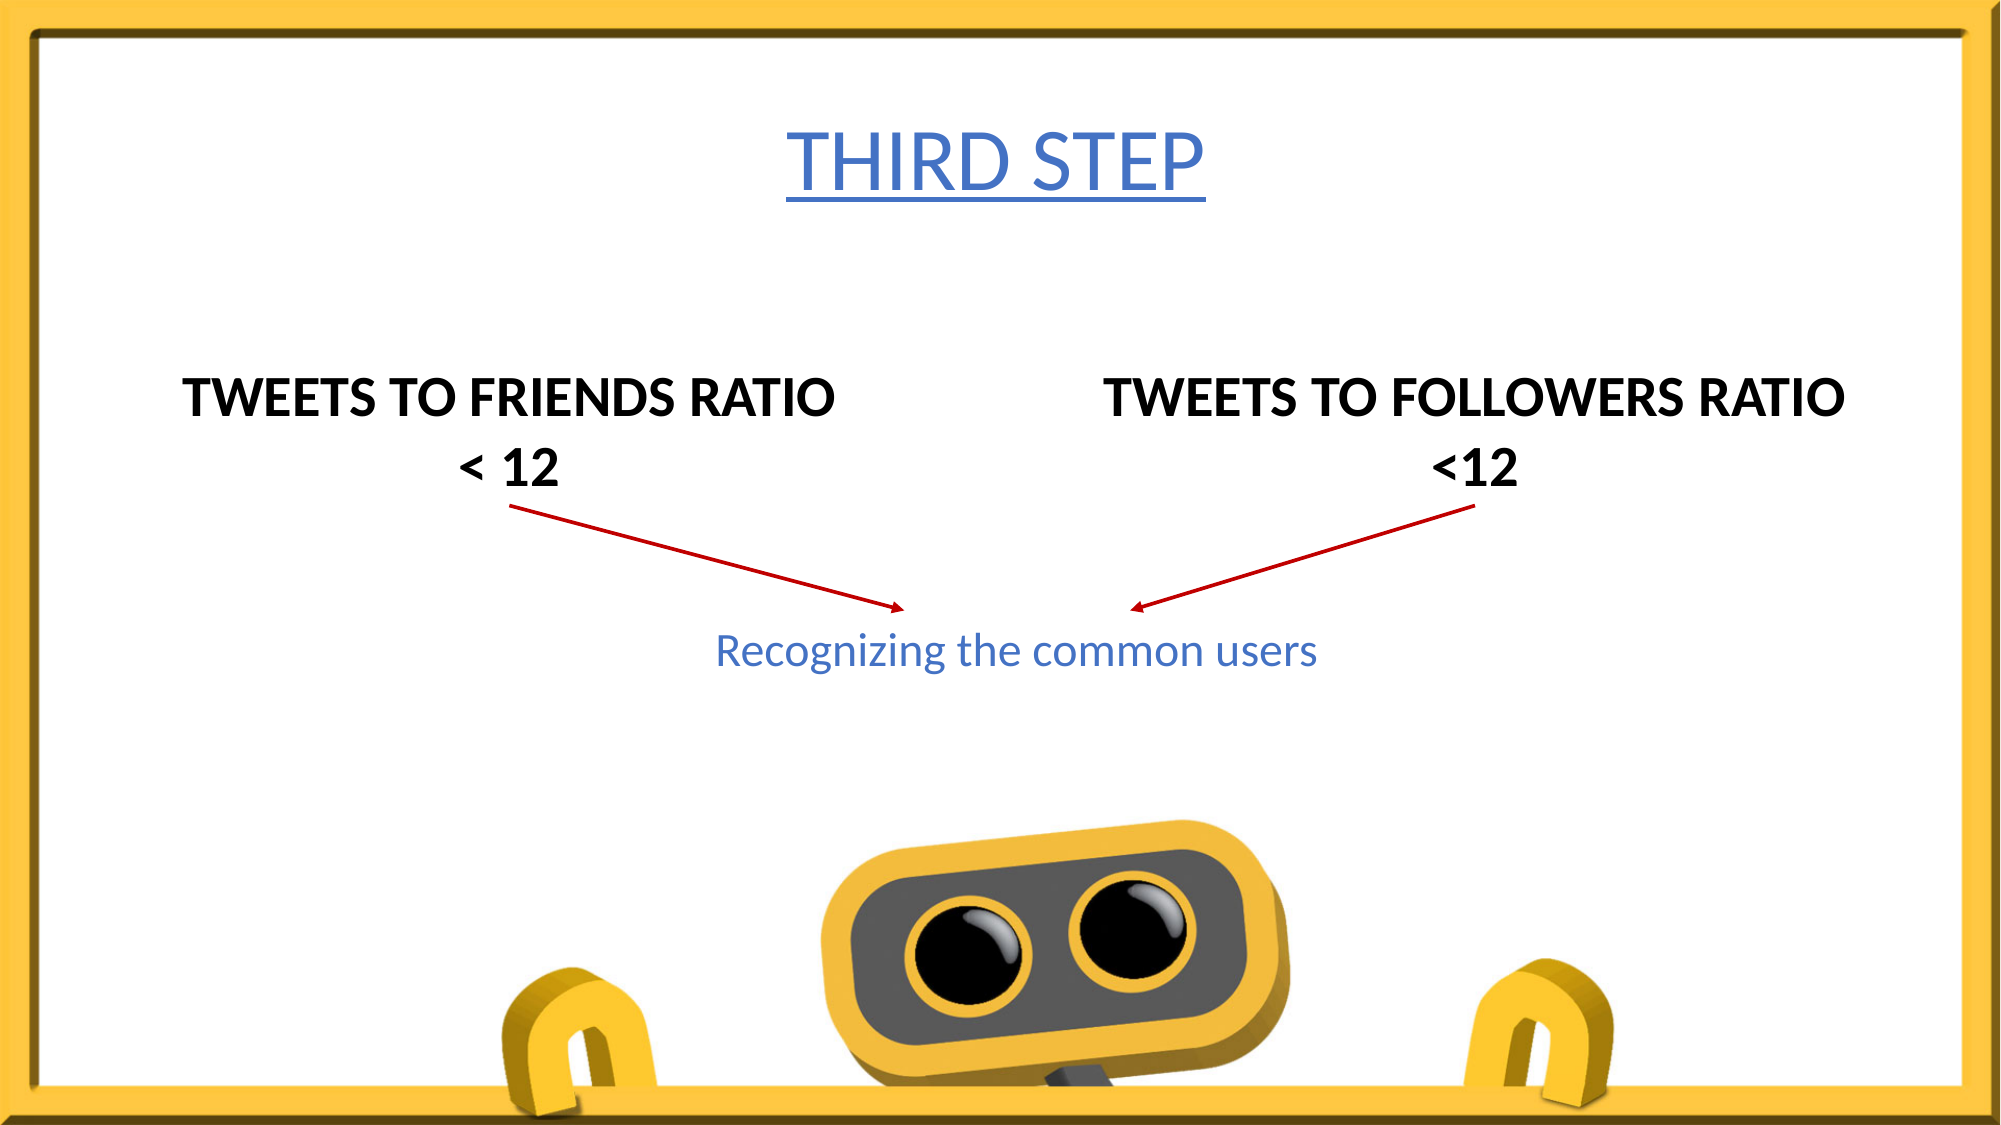

# THIRD STEP
TWEETS TO FRIENDS RATIO < 12
TWEETS TO FOLLOWERS RATIO <12
Recognizing the common users